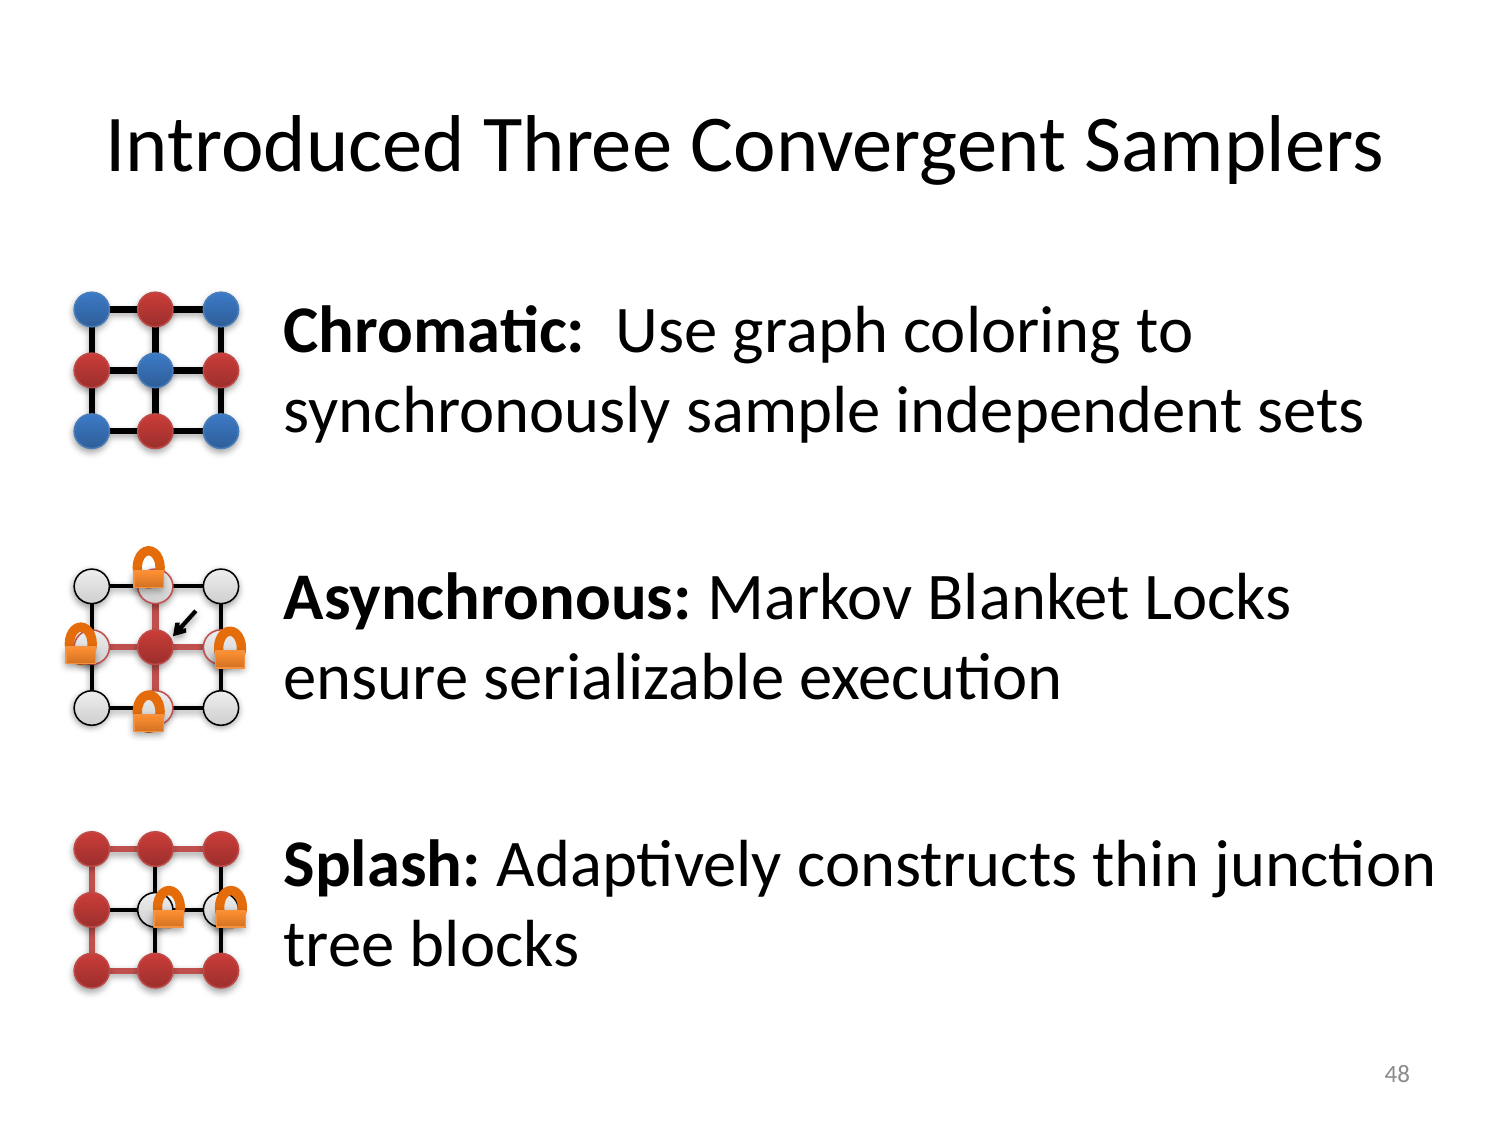

# Introduced Three Convergent Samplers
Chromatic:  Use graph coloring to synchronously sample independent sets

Asynchronous: Markov Blanket Locks ensure serializable execution

Splash: Adaptively constructs thin junction tree blocks

48